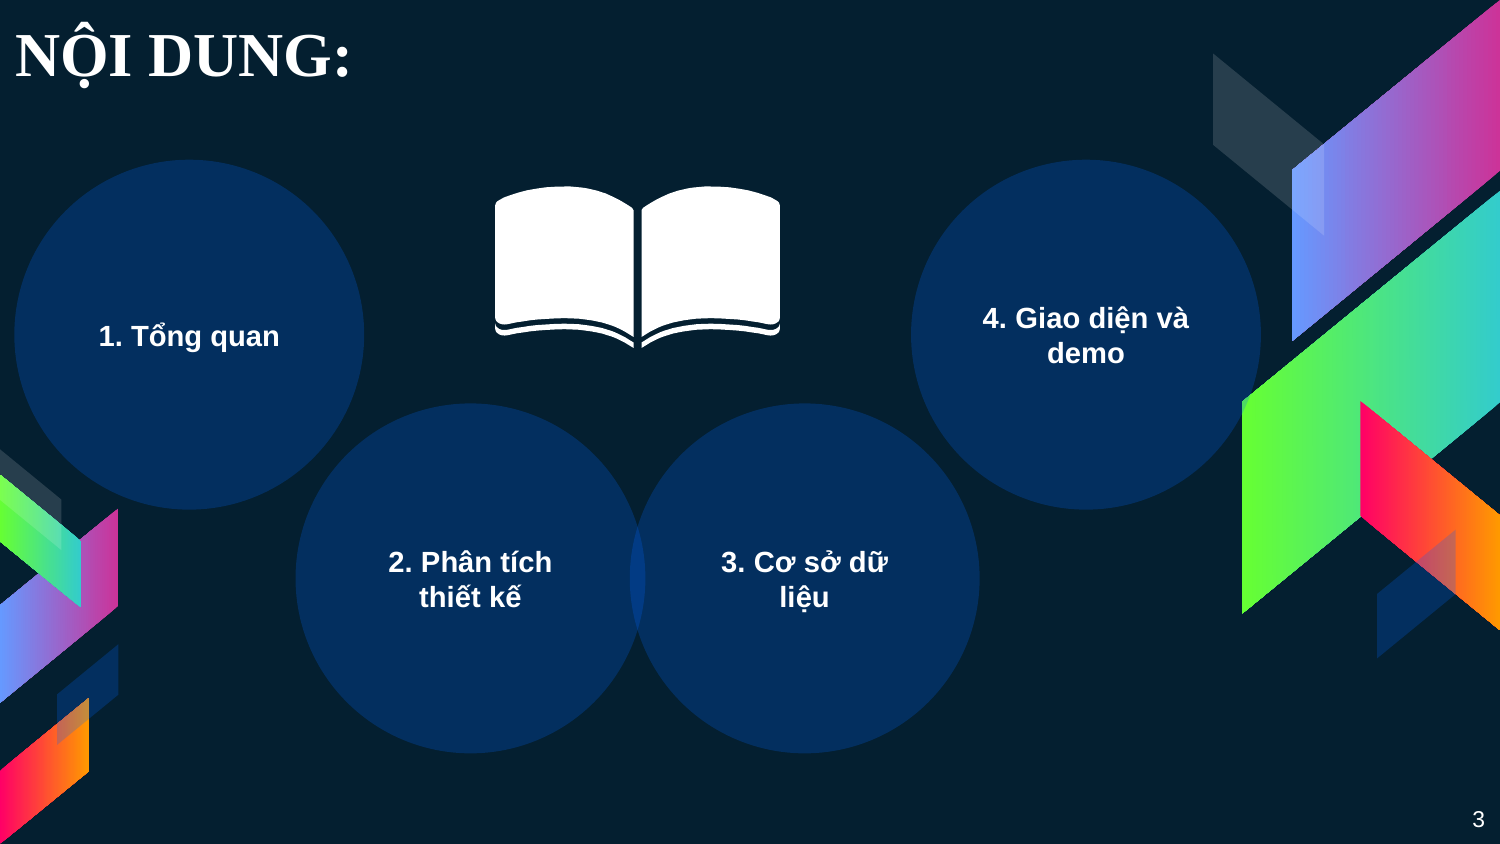

# NỘI DUNG:
1. Tổng quan
4. Giao diện và demo

2. Phân tích thiết kế
3. Cơ sở dữ liệu
3